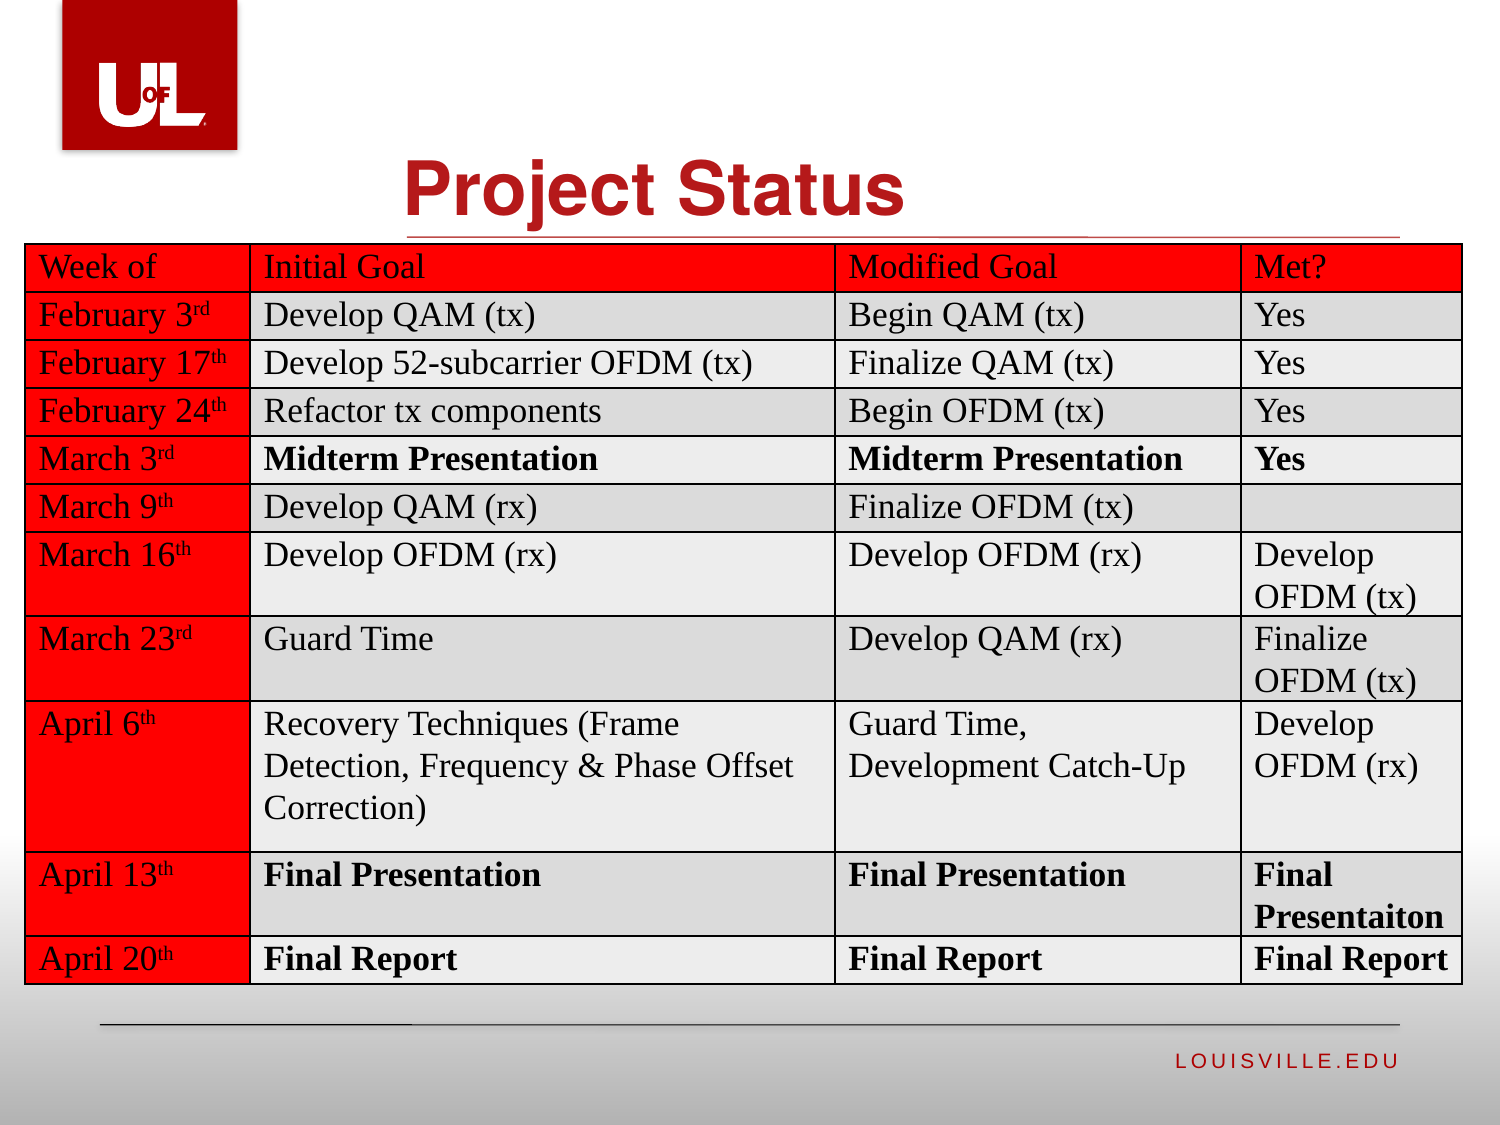

# Project Status
| Week of | Initial Goal | Modified Goal | Met? |
| --- | --- | --- | --- |
| February 3rd | Develop QAM (tx) | Begin QAM (tx) | Yes |
| February 17th | Develop 52-subcarrier OFDM (tx) | Finalize QAM (tx) | Yes |
| February 24th | Refactor tx components | Begin OFDM (tx) | Yes |
| March 3rd | Midterm Presentation | Midterm Presentation | Yes |
| March 9th | Develop QAM (rx) | Finalize OFDM (tx) |  |
| March 16th | Develop OFDM (rx) | Develop OFDM (rx) | Develop OFDM (tx) |
| March 23rd | Guard Time | Develop QAM (rx) | Finalize OFDM (tx) |
| April 6th | Recovery Techniques (Frame Detection, Frequency & Phase Offset Correction) | Guard Time, Development Catch-Up | Develop OFDM (rx) |
| April 13th | Final Presentation | Final Presentation | Final Presentaiton |
| April 20th | Final Report | Final Report | Final Report |